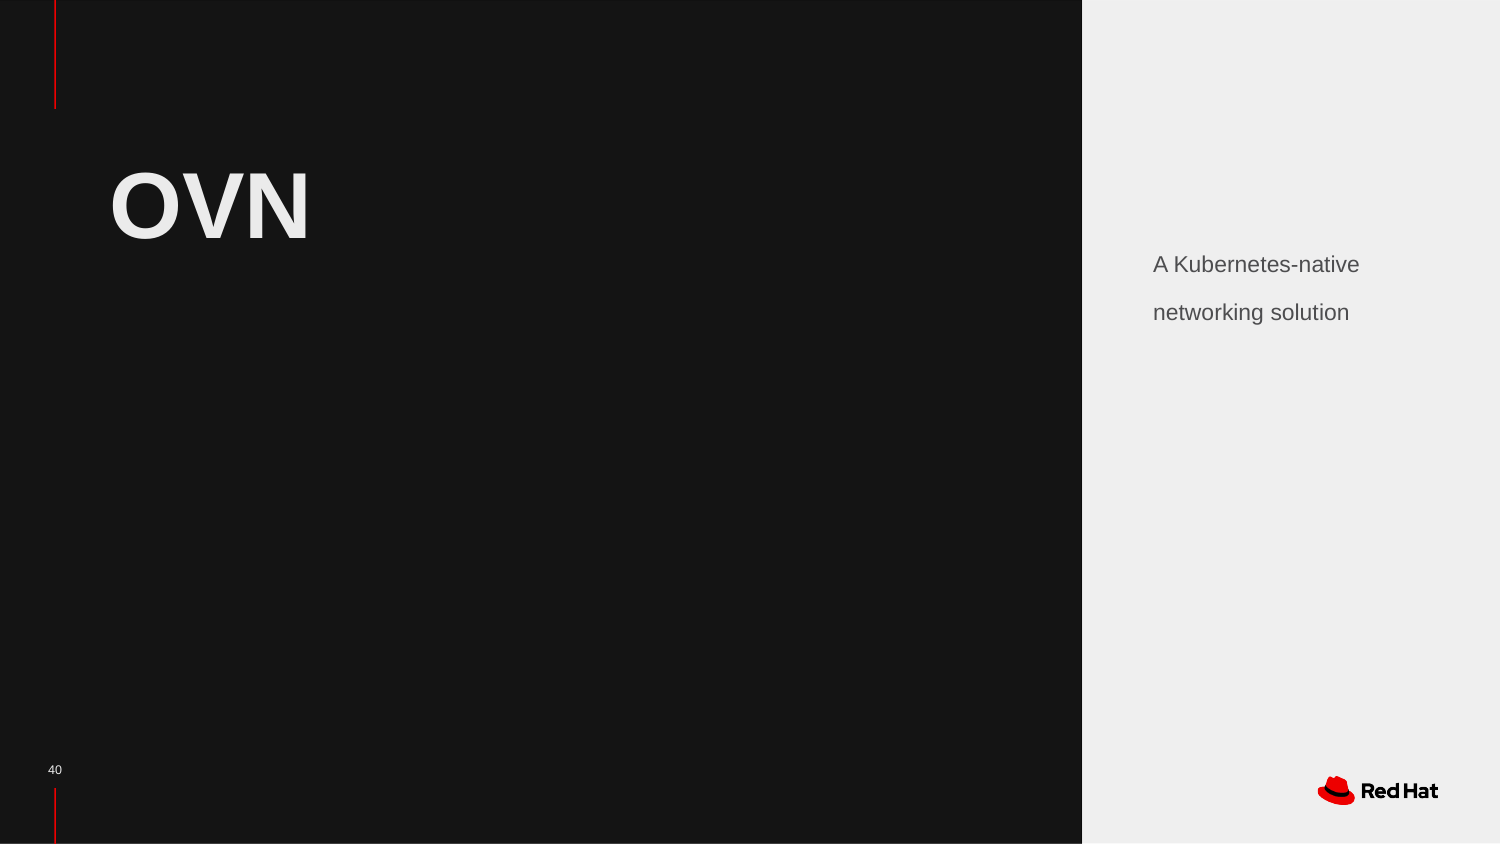

# OVN
A Kubernetes-native networking solution
40